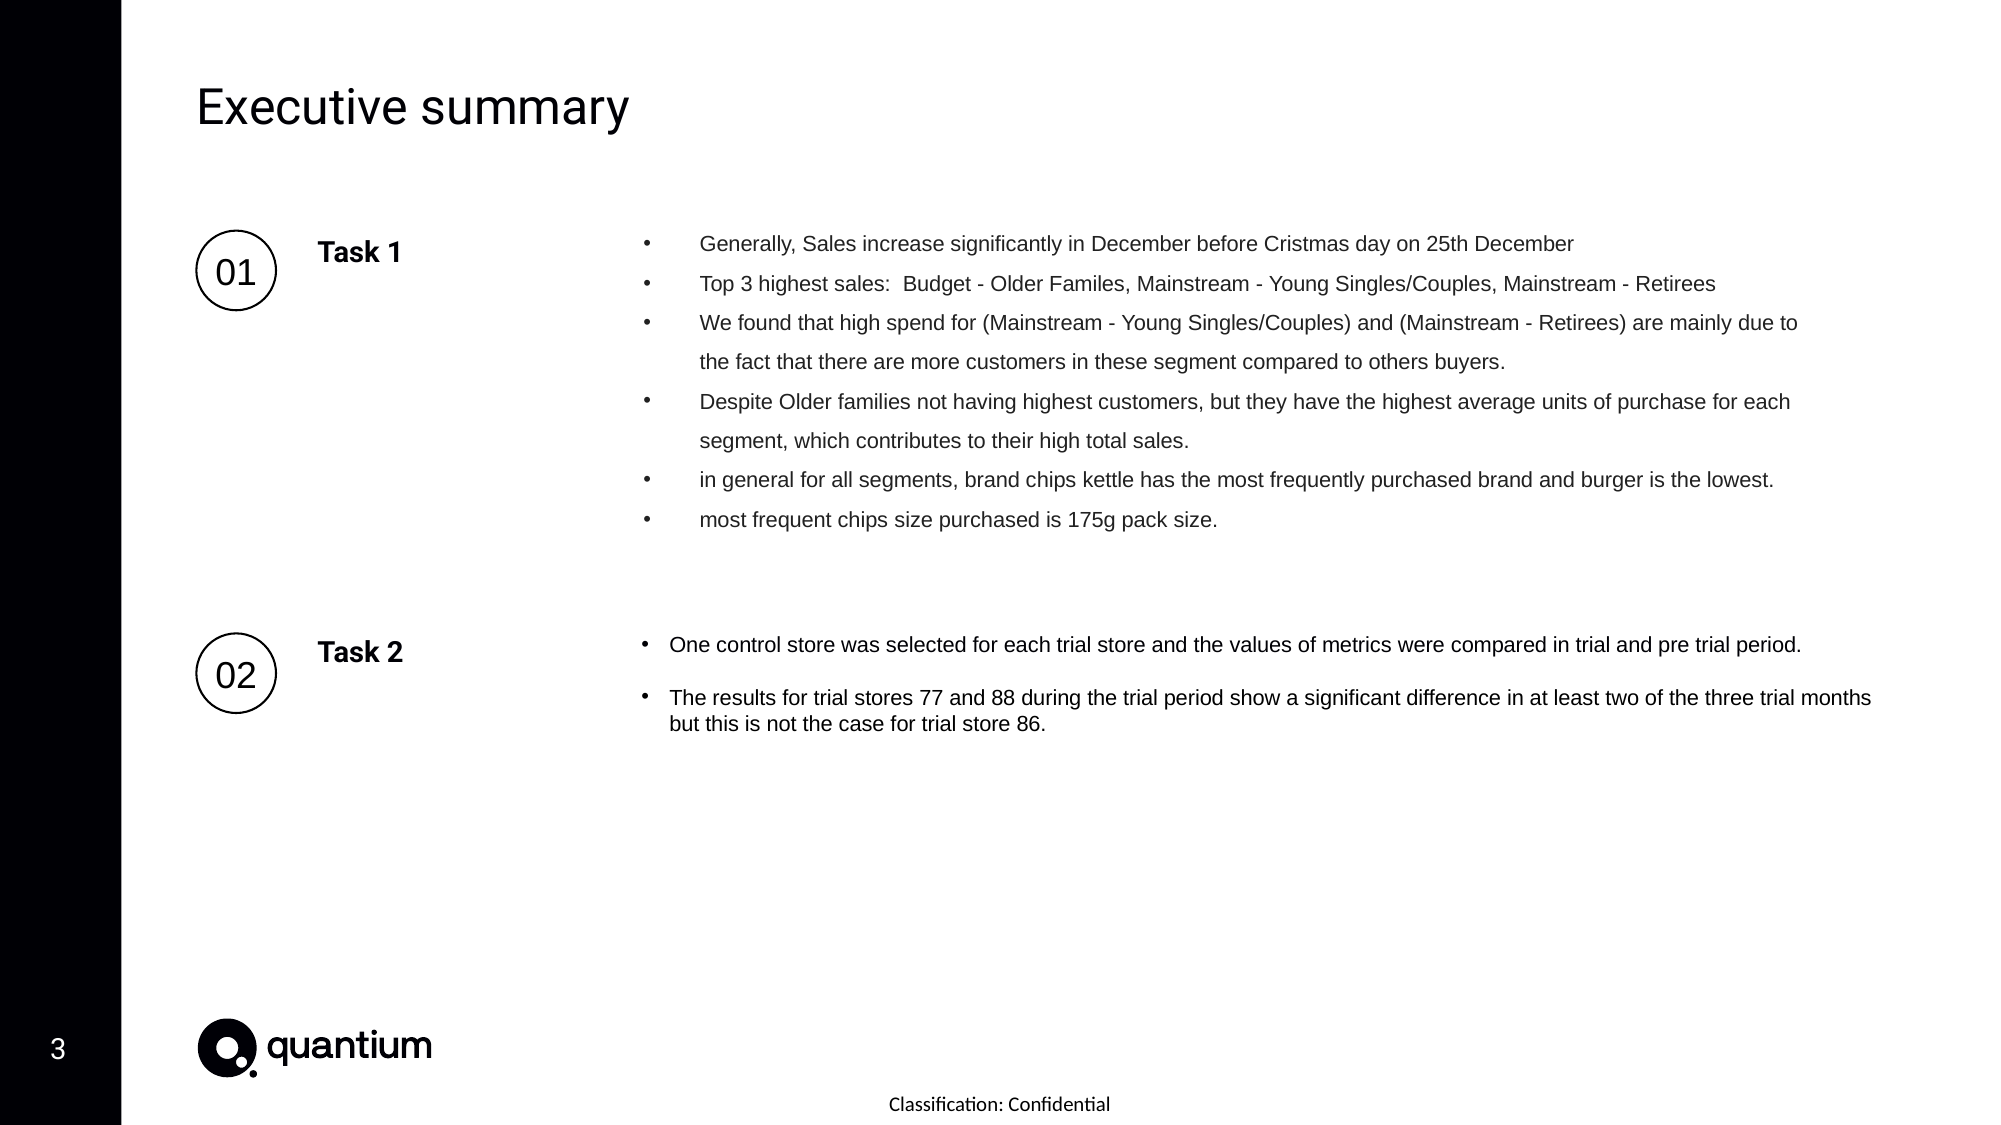

Executive summary
Generally, Sales increase significantly in December before Cristmas day on 25th December
Top 3 highest sales:  Budget - Older Familes, Mainstream - Young Singles/Couples, Mainstream - Retirees
We found that high spend for (Mainstream - Young Singles/Couples) and (Mainstream - Retirees) are mainly due to the fact that there are more customers in these segment compared to others buyers.
Despite Older families not having highest customers, but they have the highest average units of purchase for each segment, which contributes to their high total sales.
in general for all segments, brand chips kettle has the most frequently purchased brand and burger is the lowest.
most frequent chips size purchased is 175g pack size.
01
Task 1
One control store was selected for each trial store and the values of metrics were compared in trial and pre trial period.

The results for trial stores 77 and 88 during the trial period show a significant difference in at least two of the three trial months but this is not the case for trial store 86.

02
Task 2